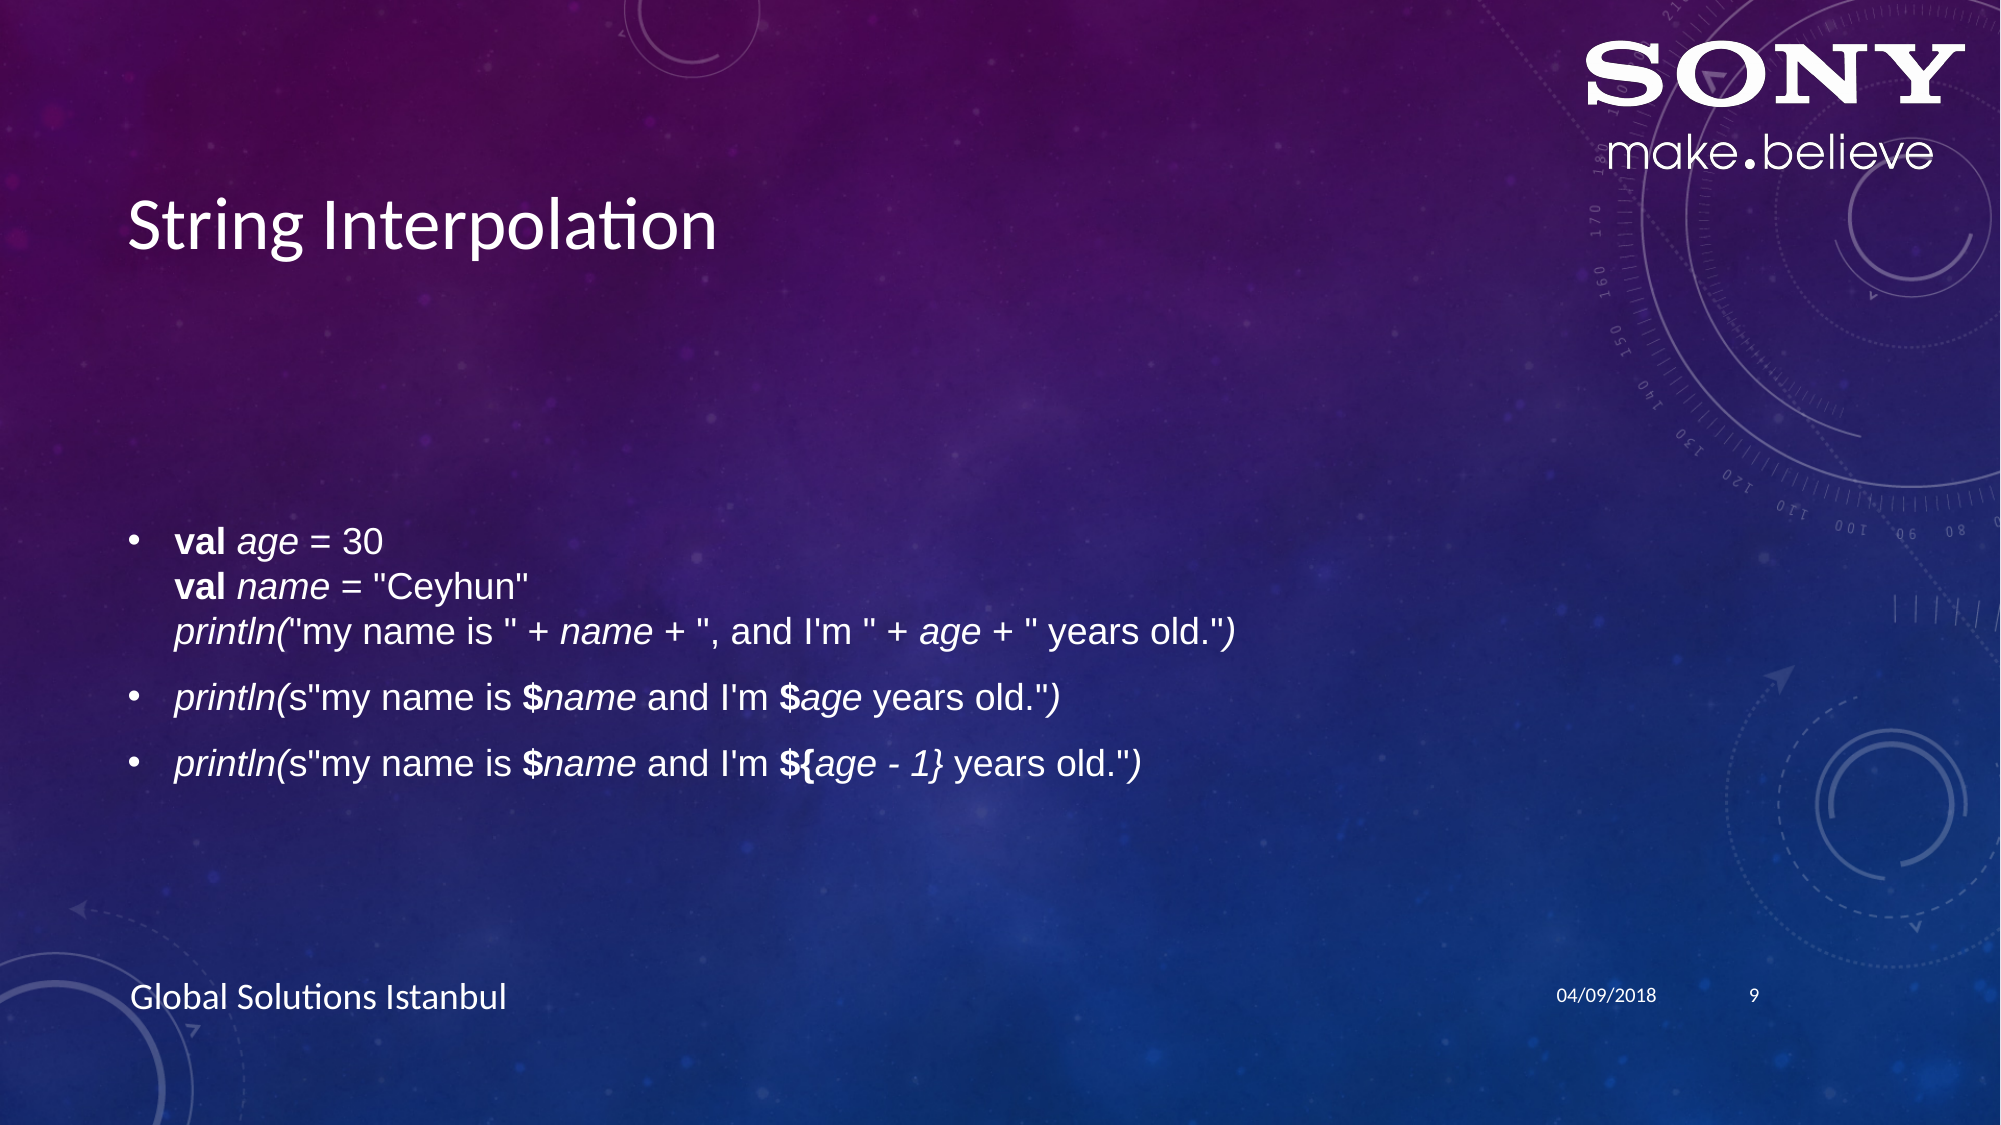

# String Interpolation
val age = 30
val name = "Ceyhun"
println("my name is " + name + ", and I'm " + age + " years old.")
println(s"my name is $name and I'm $age years old.")
println(s"my name is $name and I'm ${age - 1} years old.")
04/09/2018
9